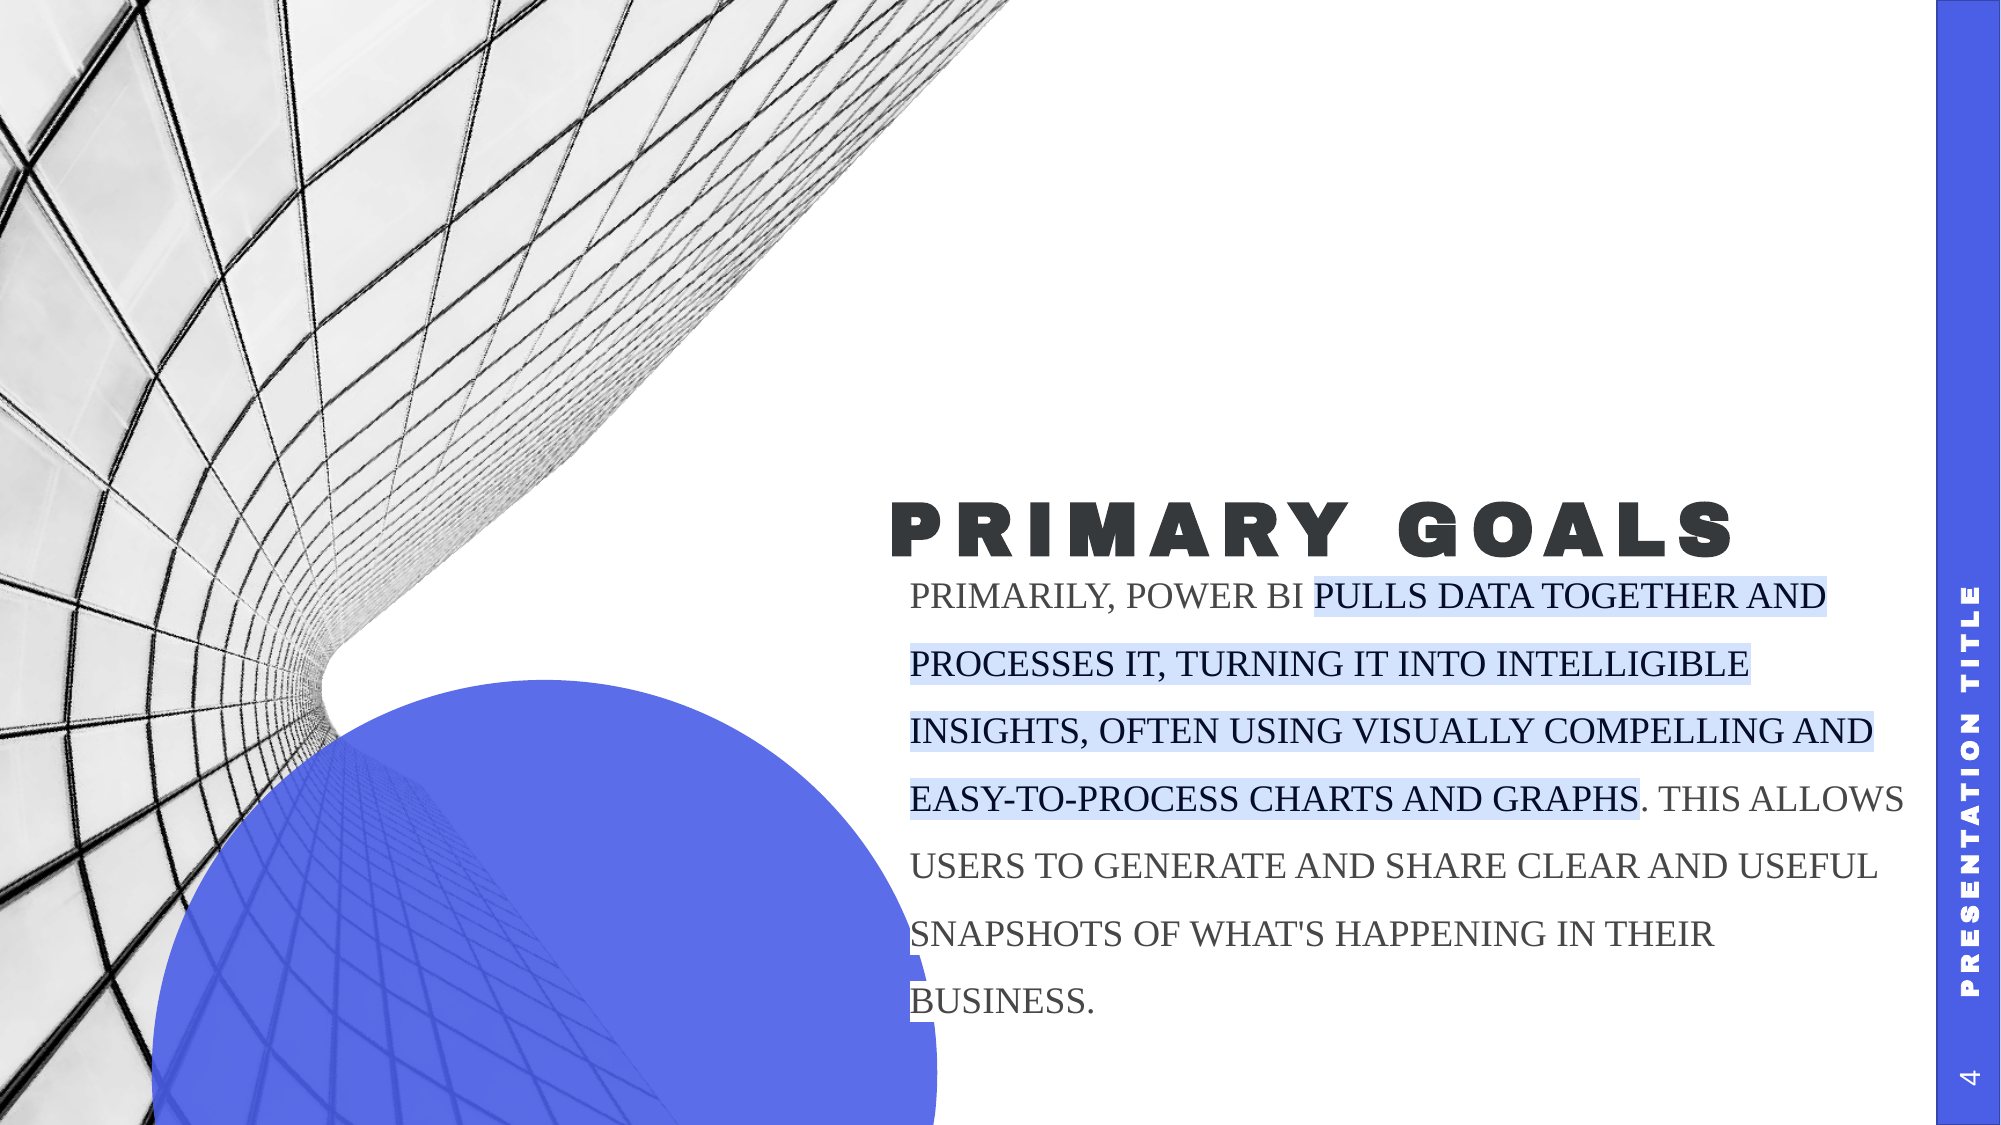

# PRIMARY GOALS
Presentation Title
Primarily, Power BI pulls data together and processes it, turning it into intelligible insights, often using visually compelling and easy-to-process charts and graphs. This allows users to generate and share clear and useful snapshots of what's happening in their business.

4